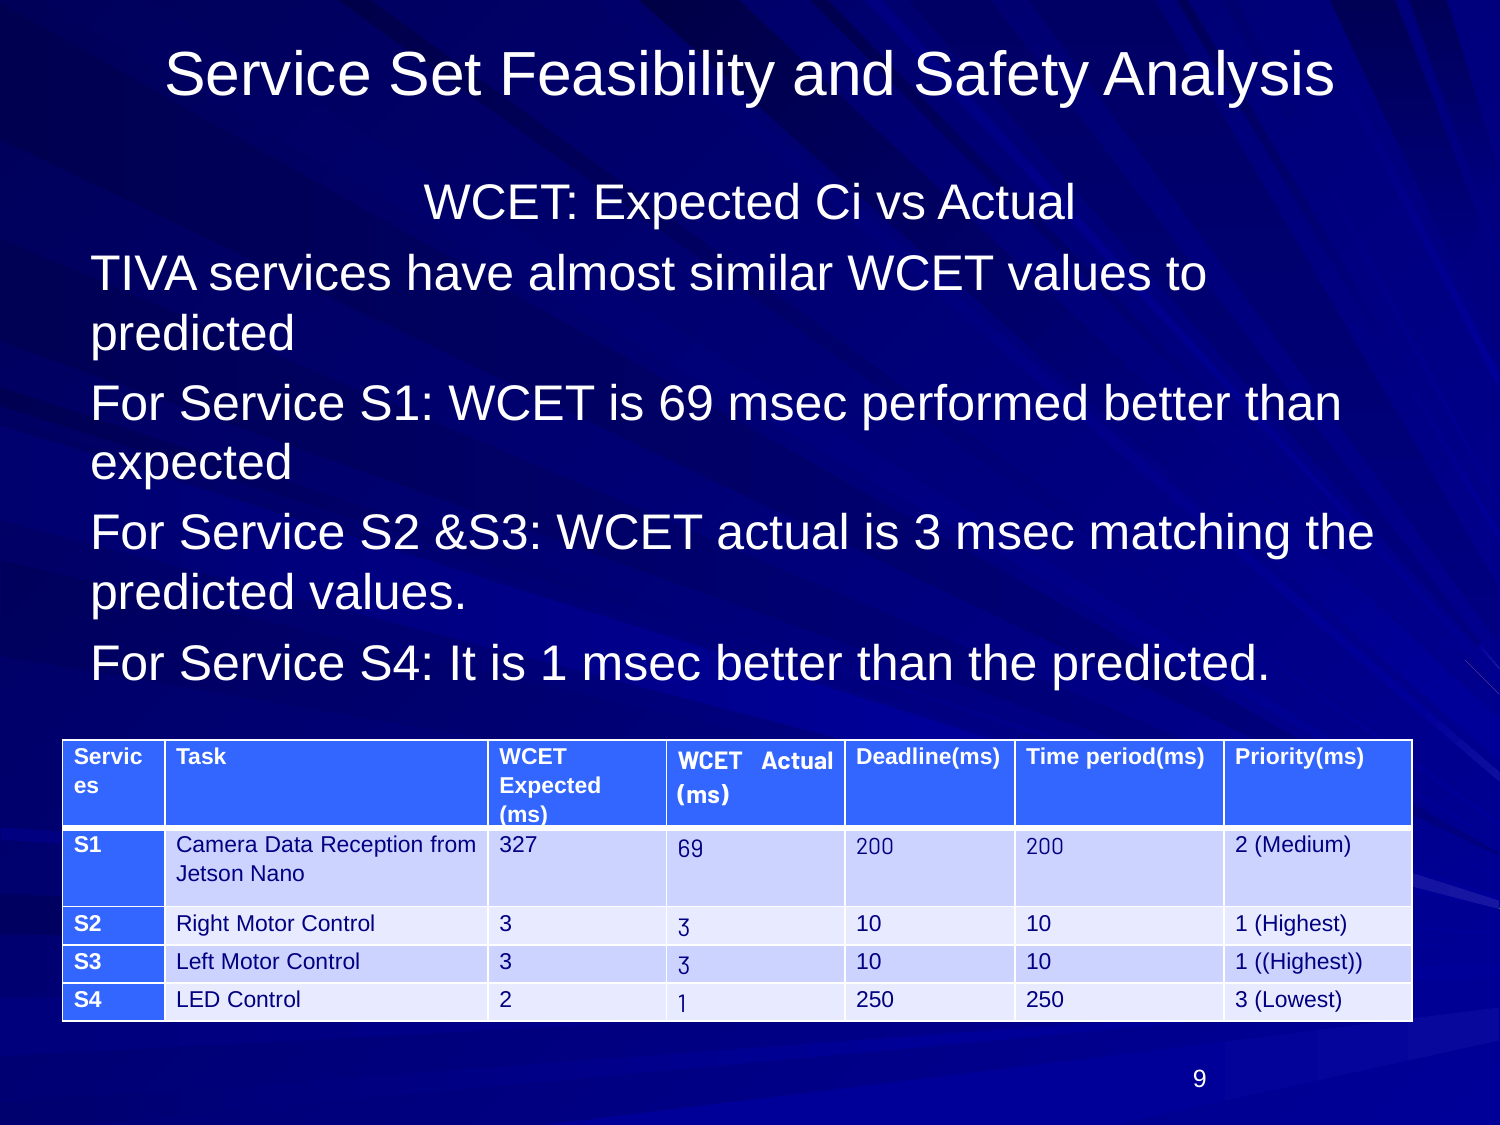

# Service Set Feasibility and Safety Analysis
WCET: Expected Ci vs Actual
TIVA services have almost similar WCET values to predicted
For Service S1: WCET is 69 msec performed better than expected
For Service S2 &S3: WCET actual is 3 msec matching the predicted values.
For Service S4: It is 1 msec better than the predicted.

| Services | Task | WCET Expected (ms) | WCET Actual (ms) | Deadline(ms) | Time period(ms) | Priority(ms) |
| --- | --- | --- | --- | --- | --- | --- |
| S1 | Camera Data Reception from Jetson Nano | 327 | 69 | 200 | 200 | 2 (Medium) |
| S2 | Right Motor Control | 3 | 3 | 10 | 10 | 1 (Highest) |
| S3 | Left Motor Control | 3 | 3 | 10 | 10 | 1 ((Highest)) |
| S4 | LED Control | 2 | 1 | 250 | 250 | 3 (Lowest) |
						9